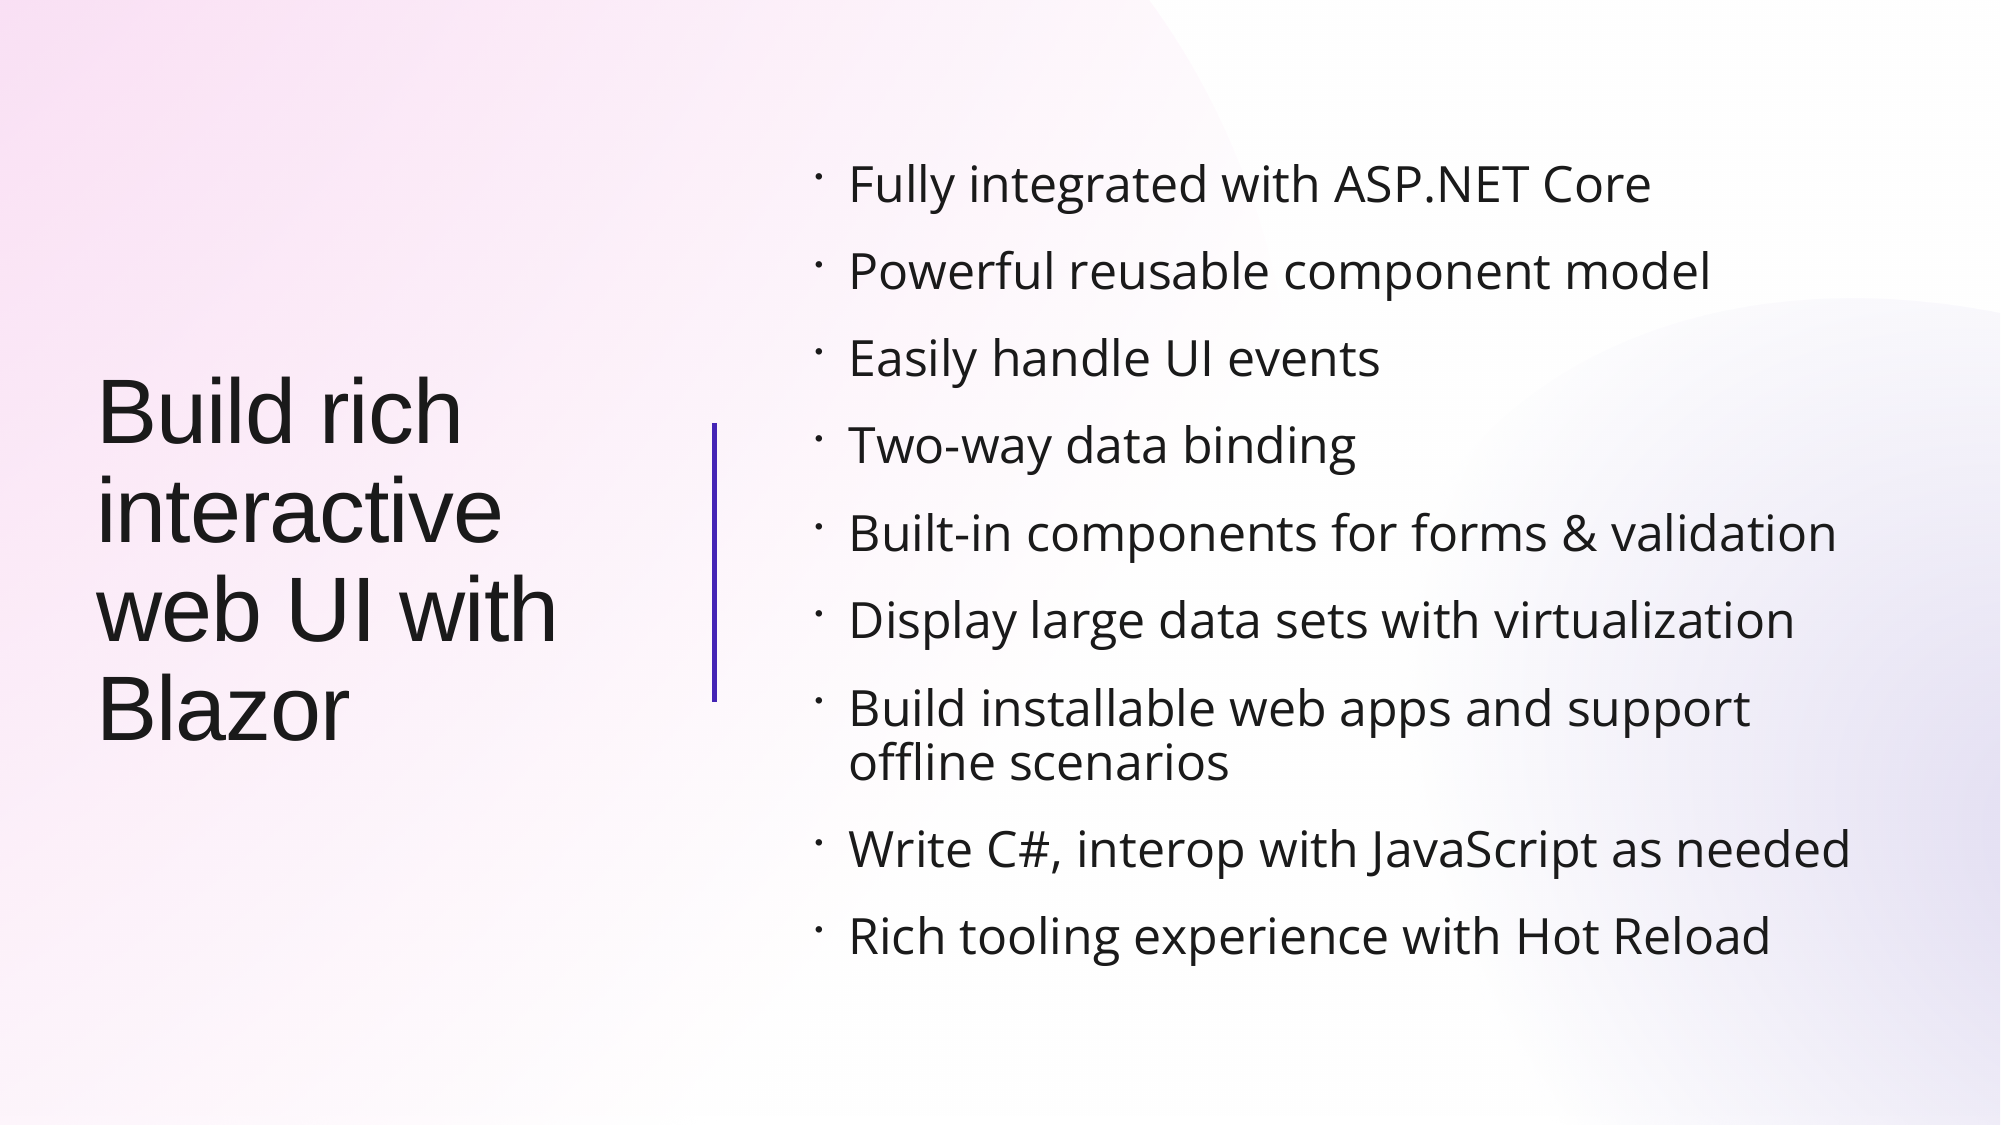

# Build rich interactive web UI with Blazor
Fully integrated with ASP.NET Core
Powerful reusable component model
Easily handle UI events
Two-way data binding
Built-in components for forms & validation
Display large data sets with virtualization
Build installable web apps and support offline scenarios
Write C#, interop with JavaScript as needed
Rich tooling experience with Hot Reload